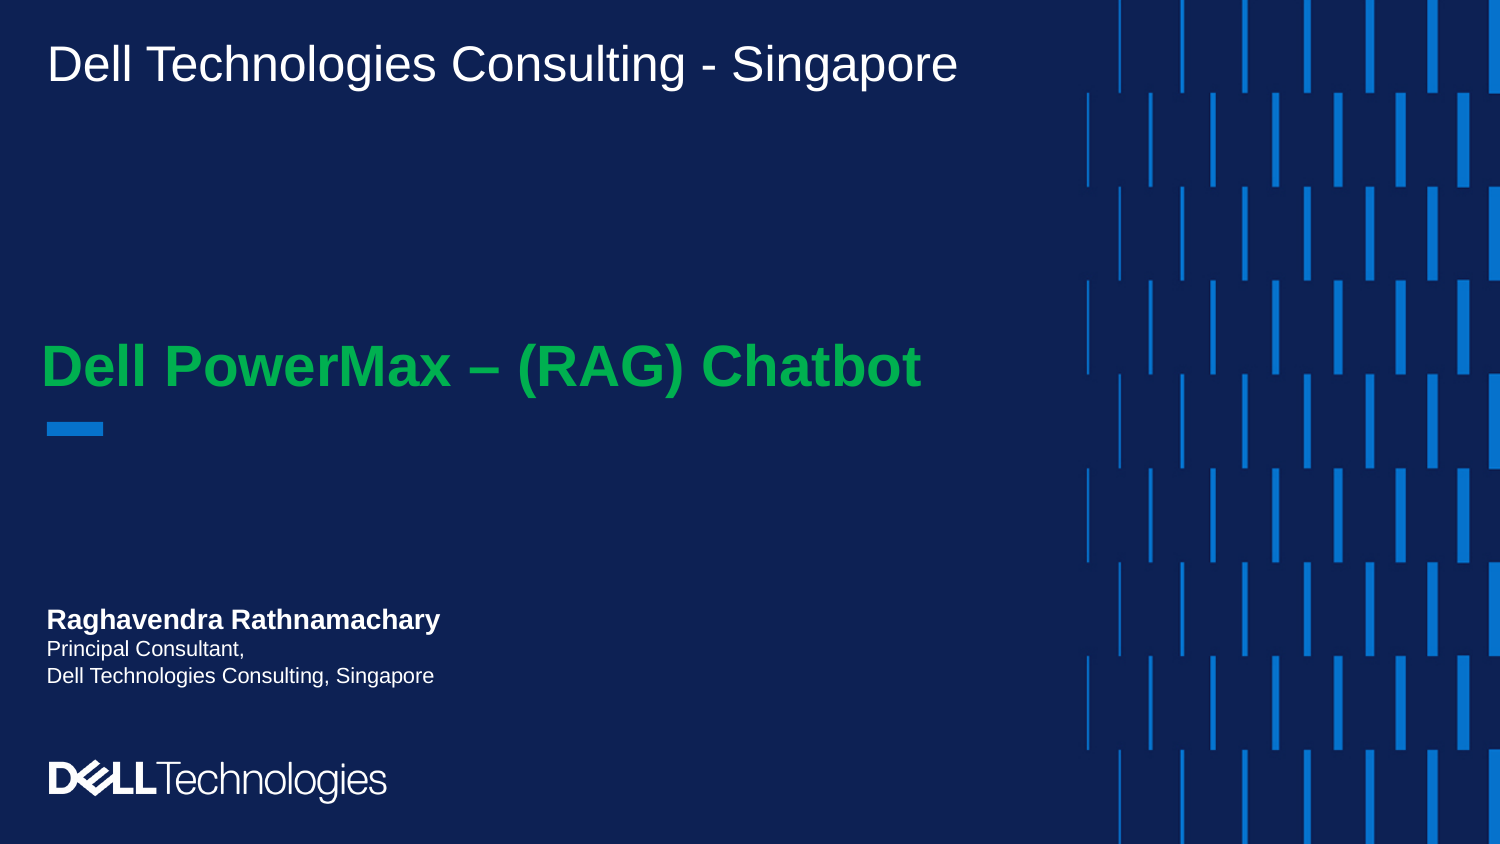

Dell Technologies Consulting - Singapore
# Dell PowerMax – (RAG) Chatbot
Raghavendra Rathnamachary
Principal Consultant,
Dell Technologies Consulting, Singapore